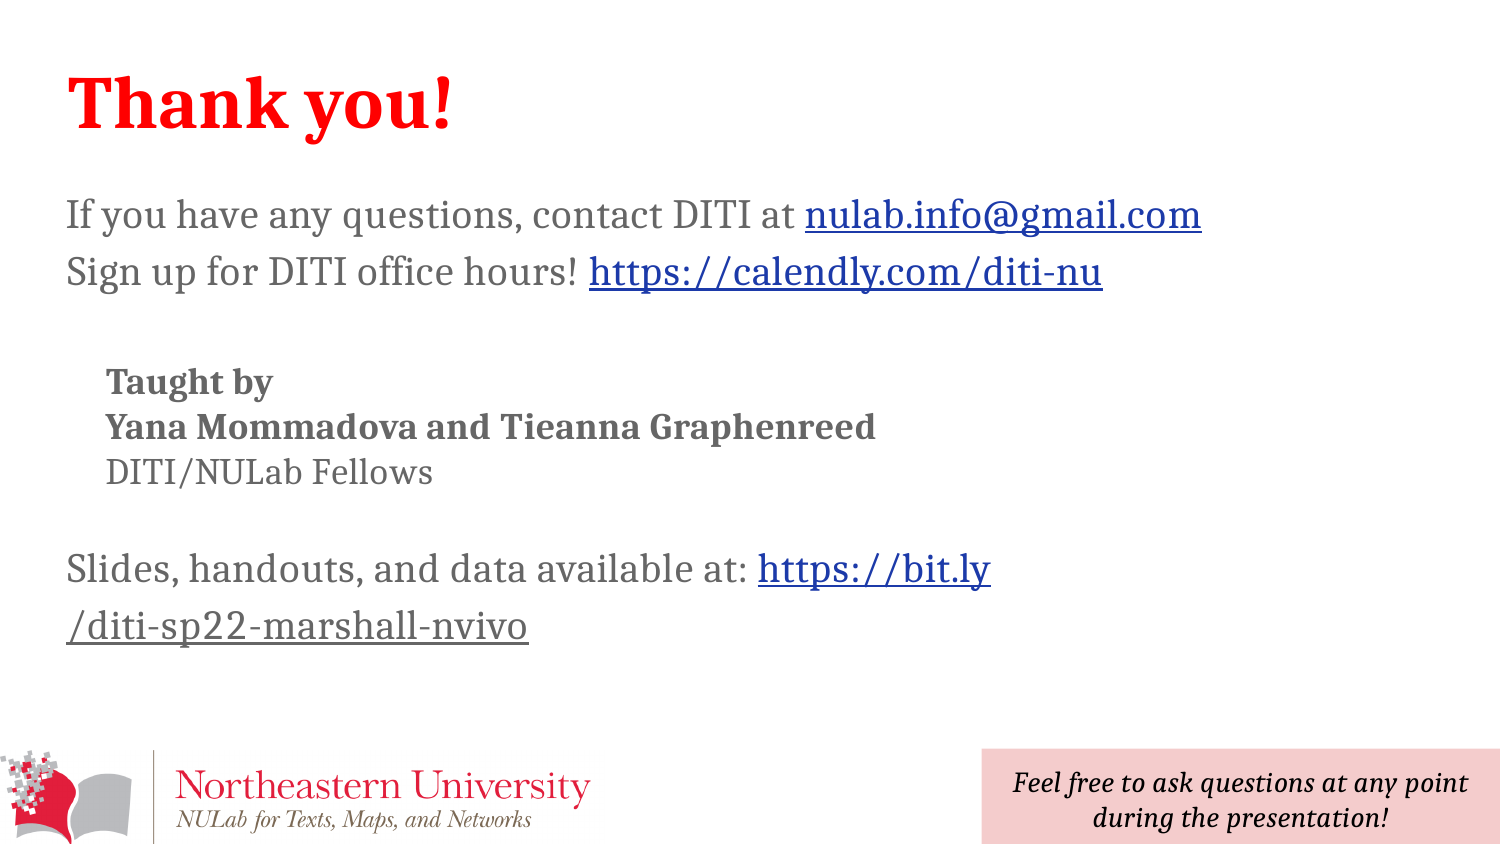

# Thank you!
If you have any questions, contact DITI at nulab.info@gmail.com
Sign up for DITI office hours! https://calendly.com/diti-nu

Taught by
Yana Mommadova and Tieanna Graphenreed
DITI/NULab Fellows
Slides, handouts, and data available at: https://bit.ly/diti-sp22-marshall-nvivo